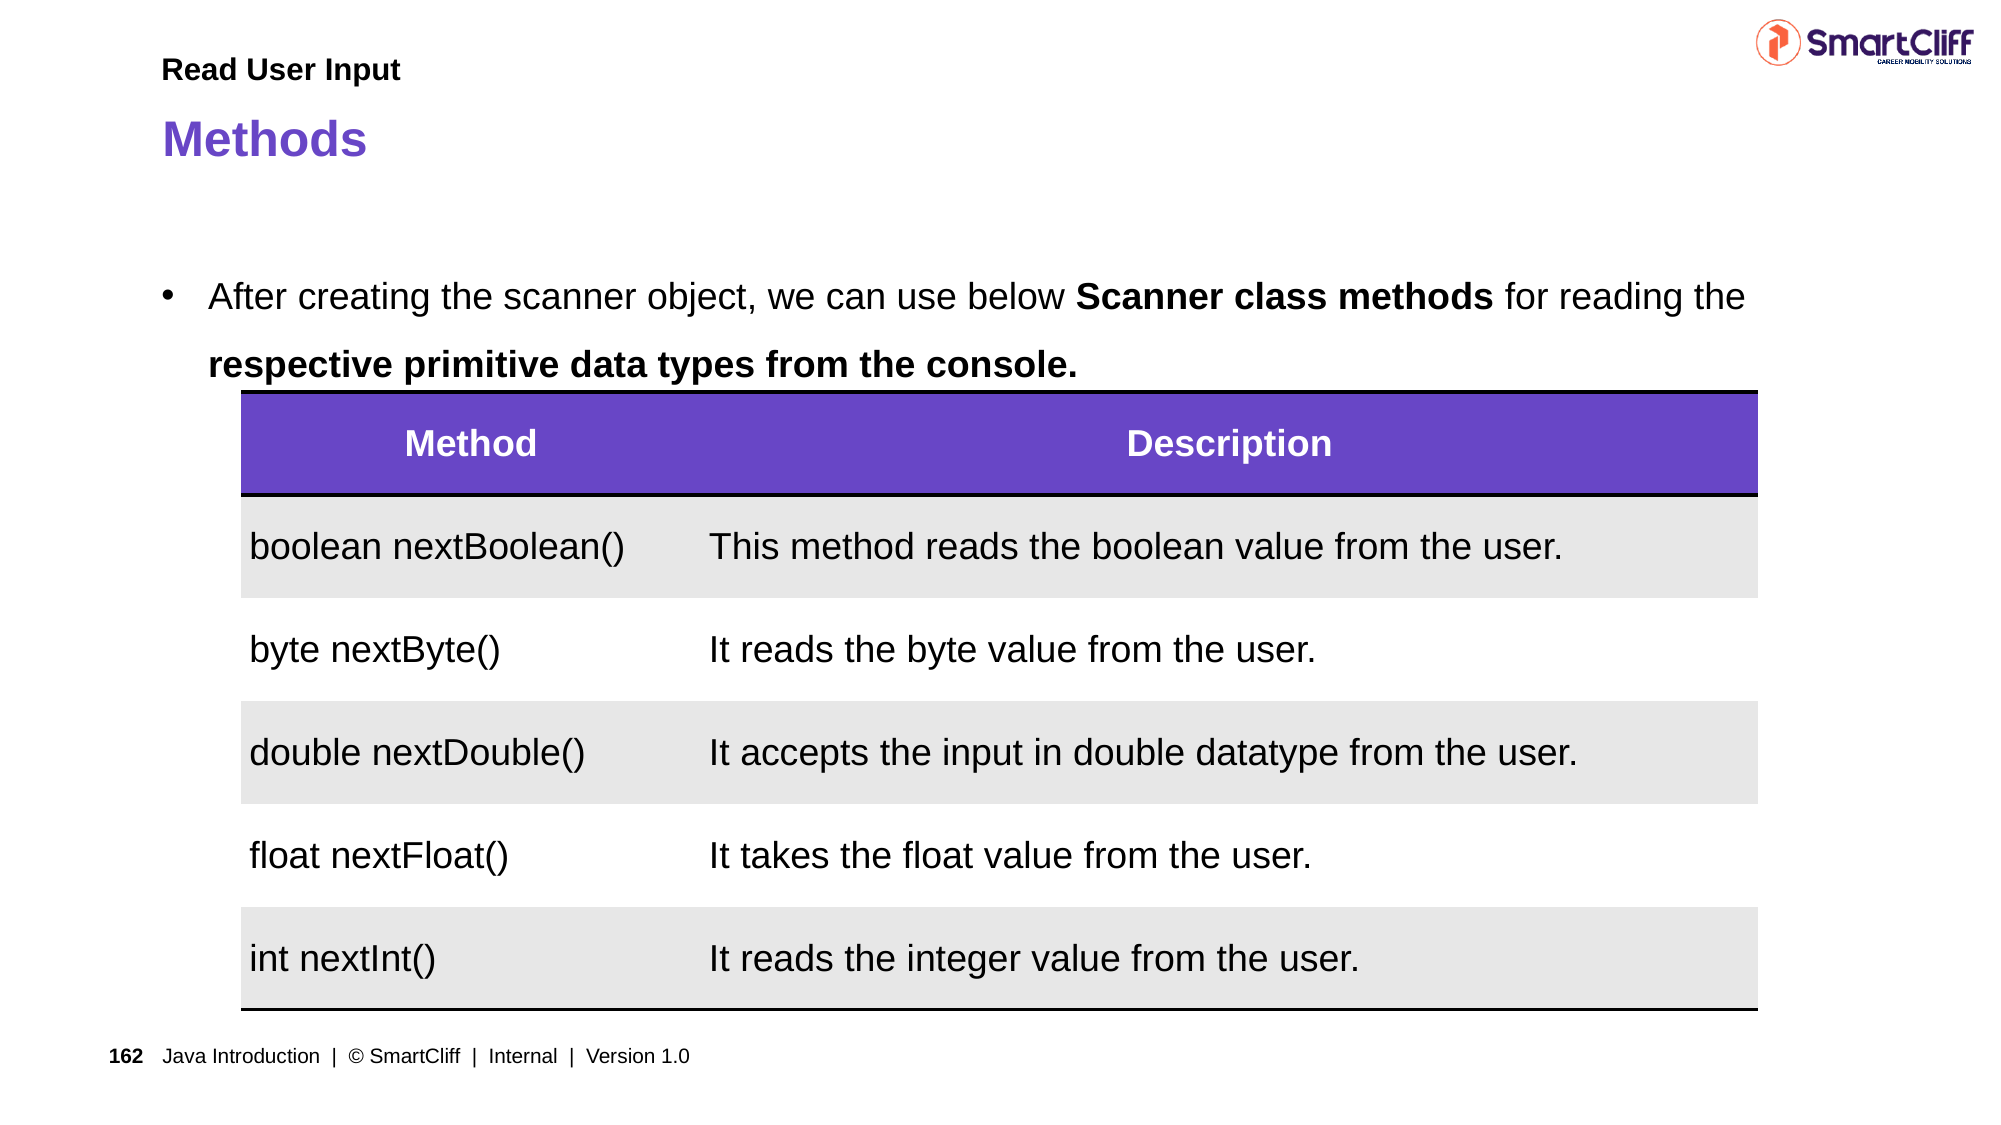

Read User Input
# Methods
After creating the scanner object, we can use below Scanner class methods for reading the respective primitive data types from the console.

| Method | Description |
| --- | --- |
| boolean nextBoolean() | This method reads the boolean value from the user. |
| byte nextByte() | It reads the byte value from the user. |
| double nextDouble() | It accepts the input in double datatype from the user. |
| float nextFloat() | It takes the float value from the user. |
| int nextInt() | It reads the integer value from the user. |
Java Introduction  |  © SmartCliff  |  Internal  |  Version 1.0
162